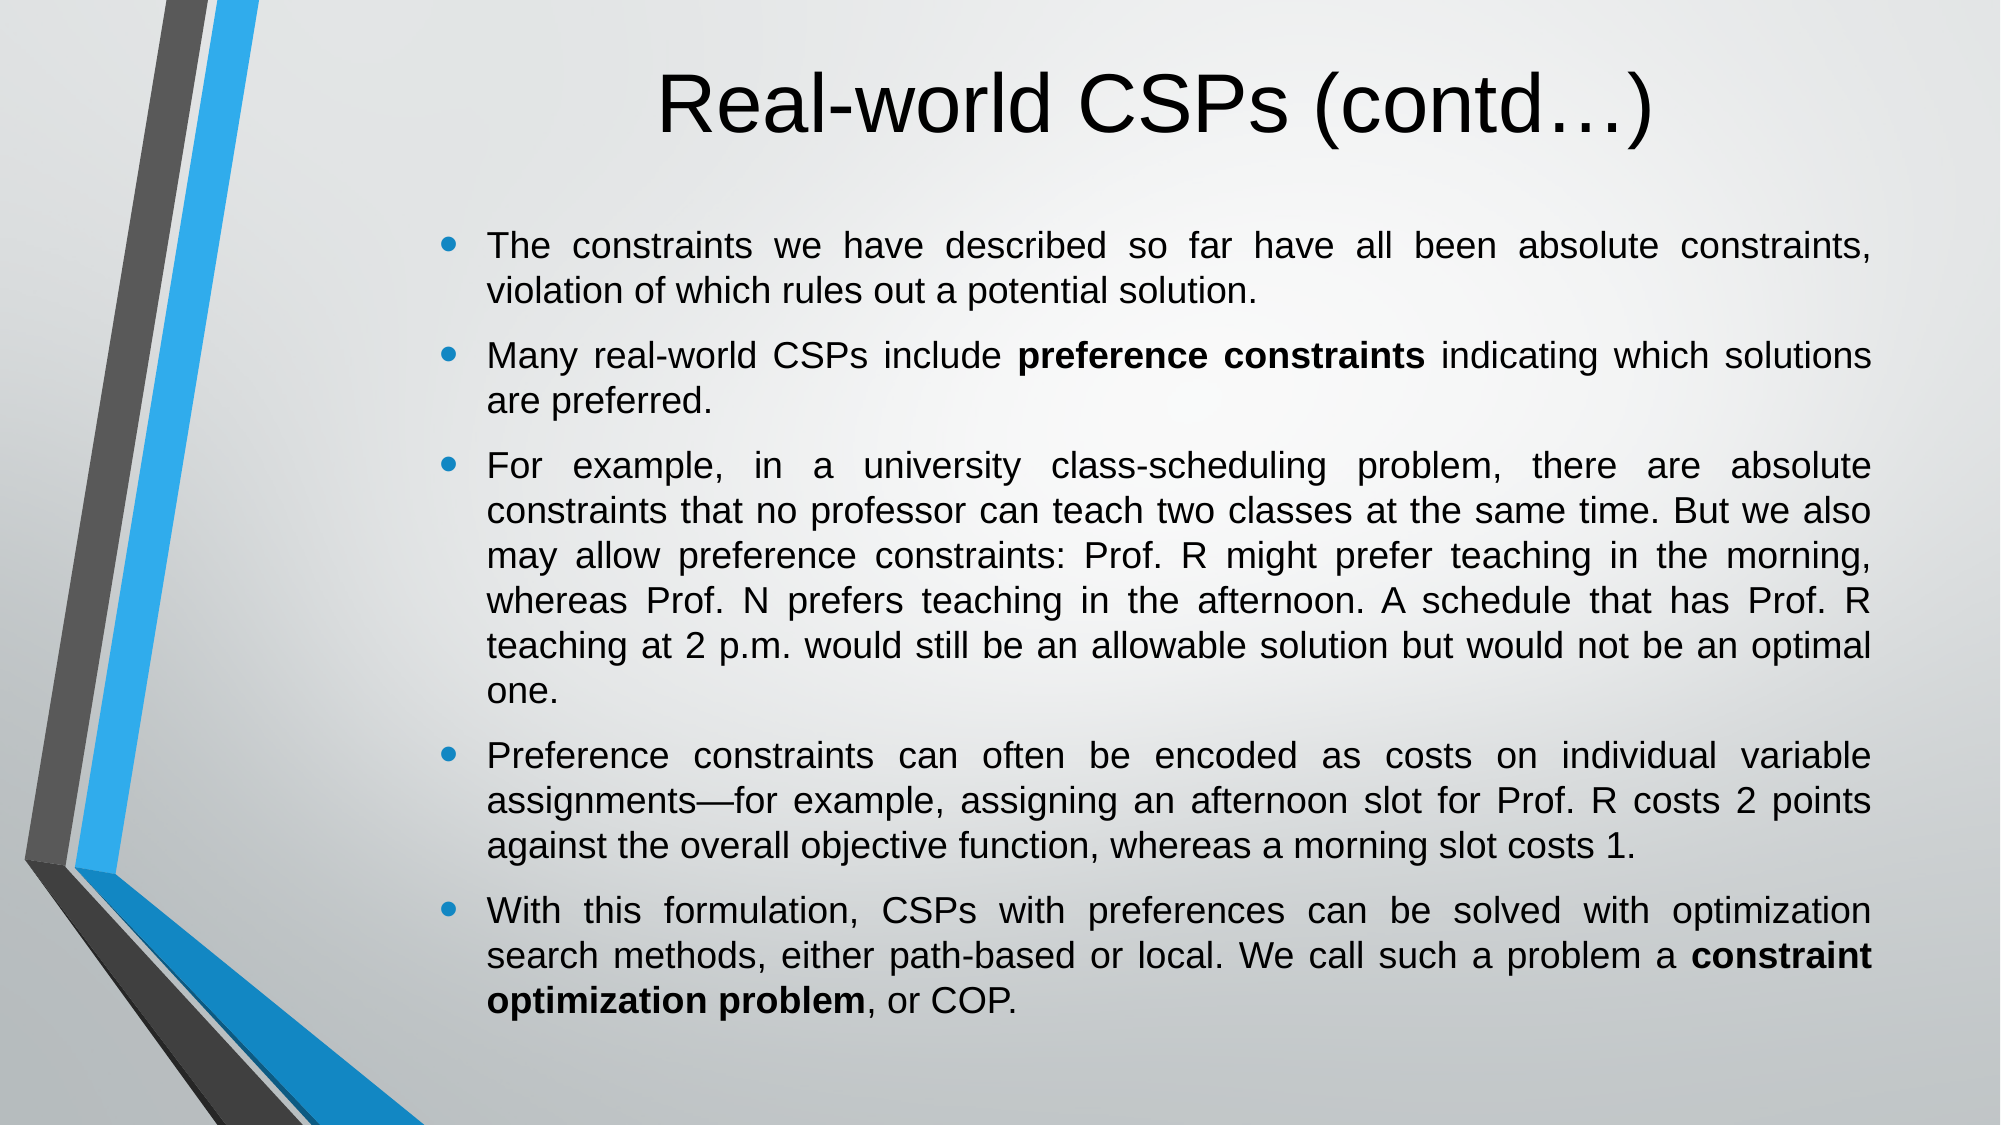

# Real-world CSPs (contd…)
The constraints we have described so far have all been absolute constraints, violation of which rules out a potential solution.
Many real-world CSPs include preference constraints indicating which solutions are preferred.
For example, in a university class-scheduling problem, there are absolute constraints that no professor can teach two classes at the same time. But we also may allow preference constraints: Prof. R might prefer teaching in the morning, whereas Prof. N prefers teaching in the afternoon. A schedule that has Prof. R teaching at 2 p.m. would still be an allowable solution but would not be an optimal one.
Preference constraints can often be encoded as costs on individual variable assignments—for example, assigning an afternoon slot for Prof. R costs 2 points against the overall objective function, whereas a morning slot costs 1.
With this formulation, CSPs with preferences can be solved with optimization search methods, either path-based or local. We call such a problem a constraint optimization problem, or COP.